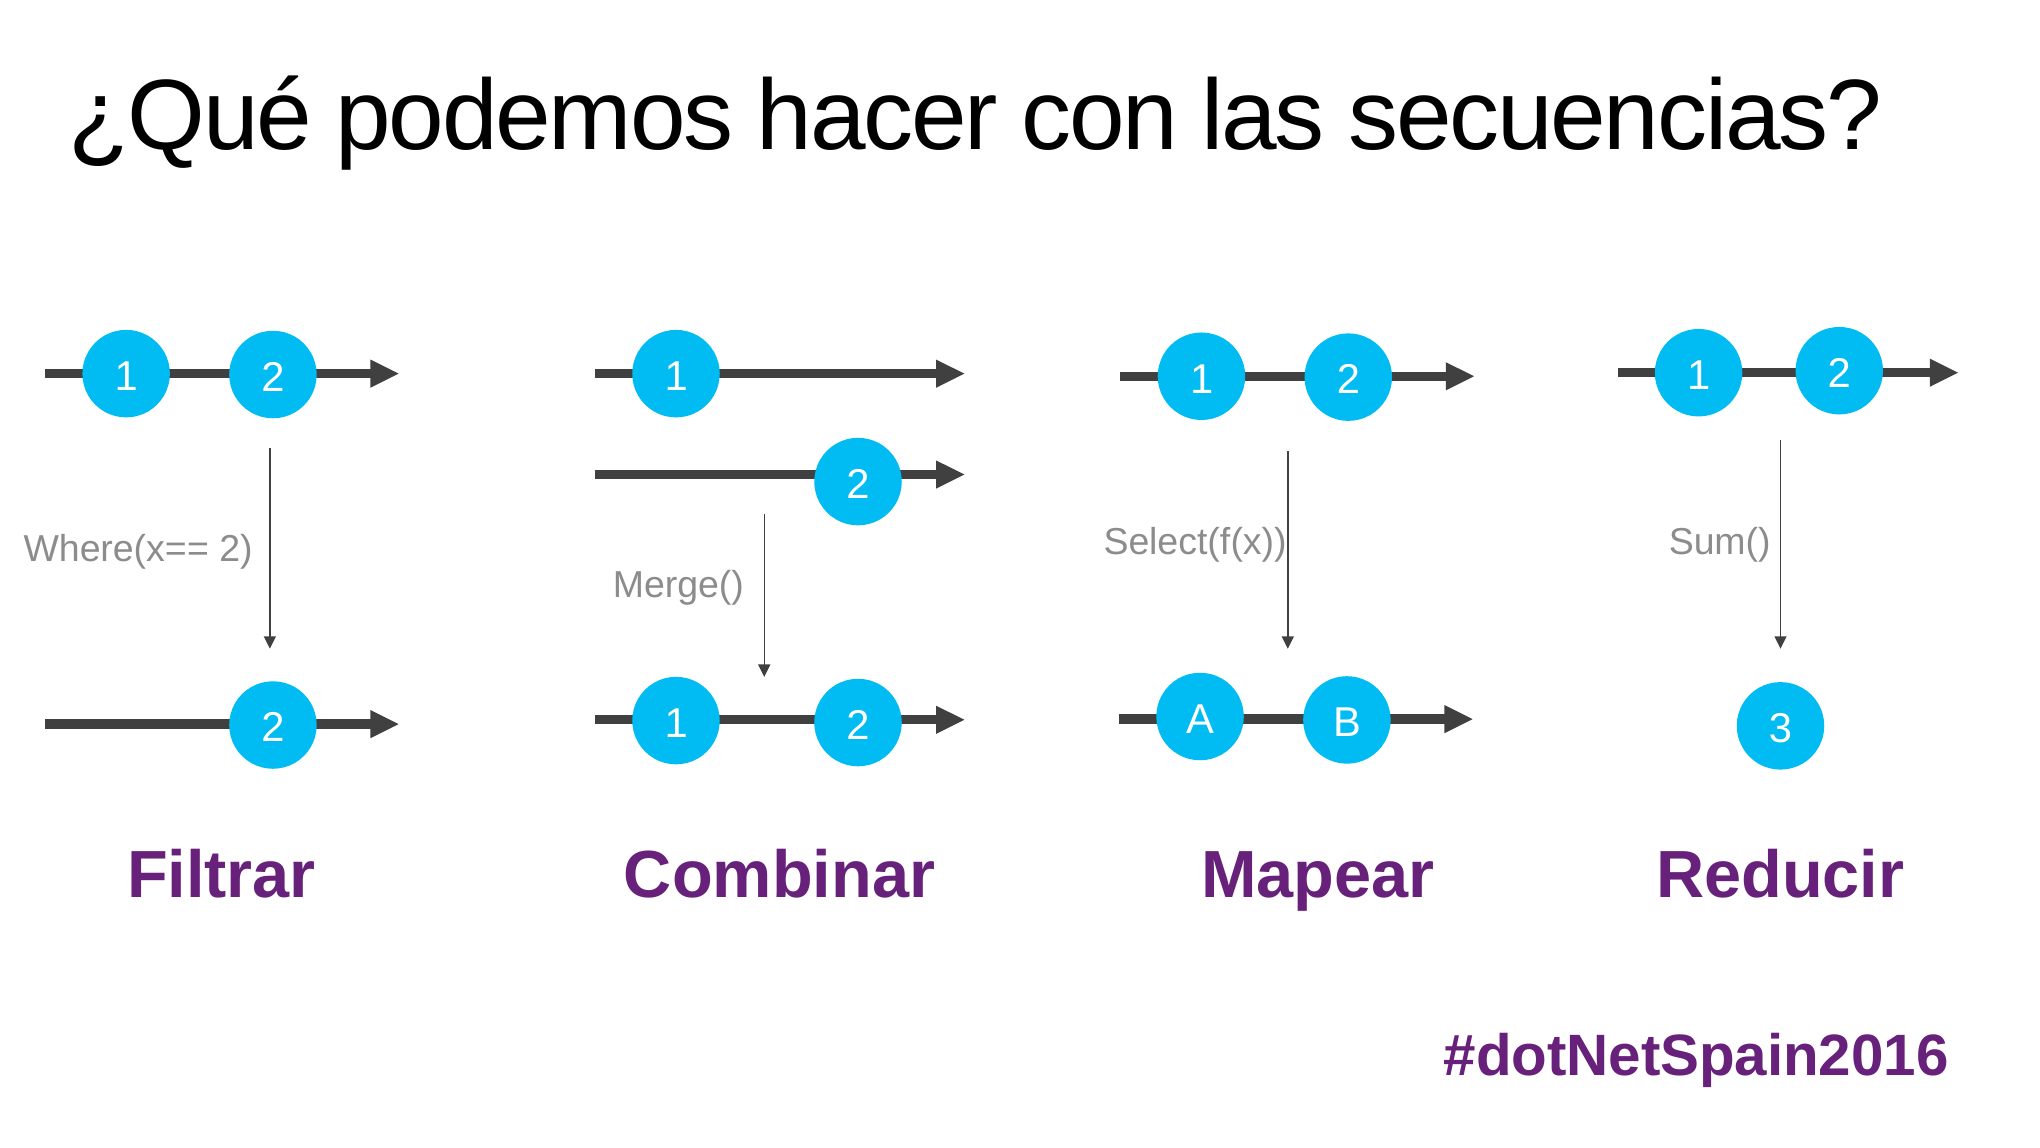

# ¿Qué podemos hacer con las secuencias?
2
1
1
1
2
1
2
2
Select(f(x))
Sum()
Where(x== 2)
Merge()
A
B
1
2
2
3
Mapear
Reducir
Filtrar
Combinar